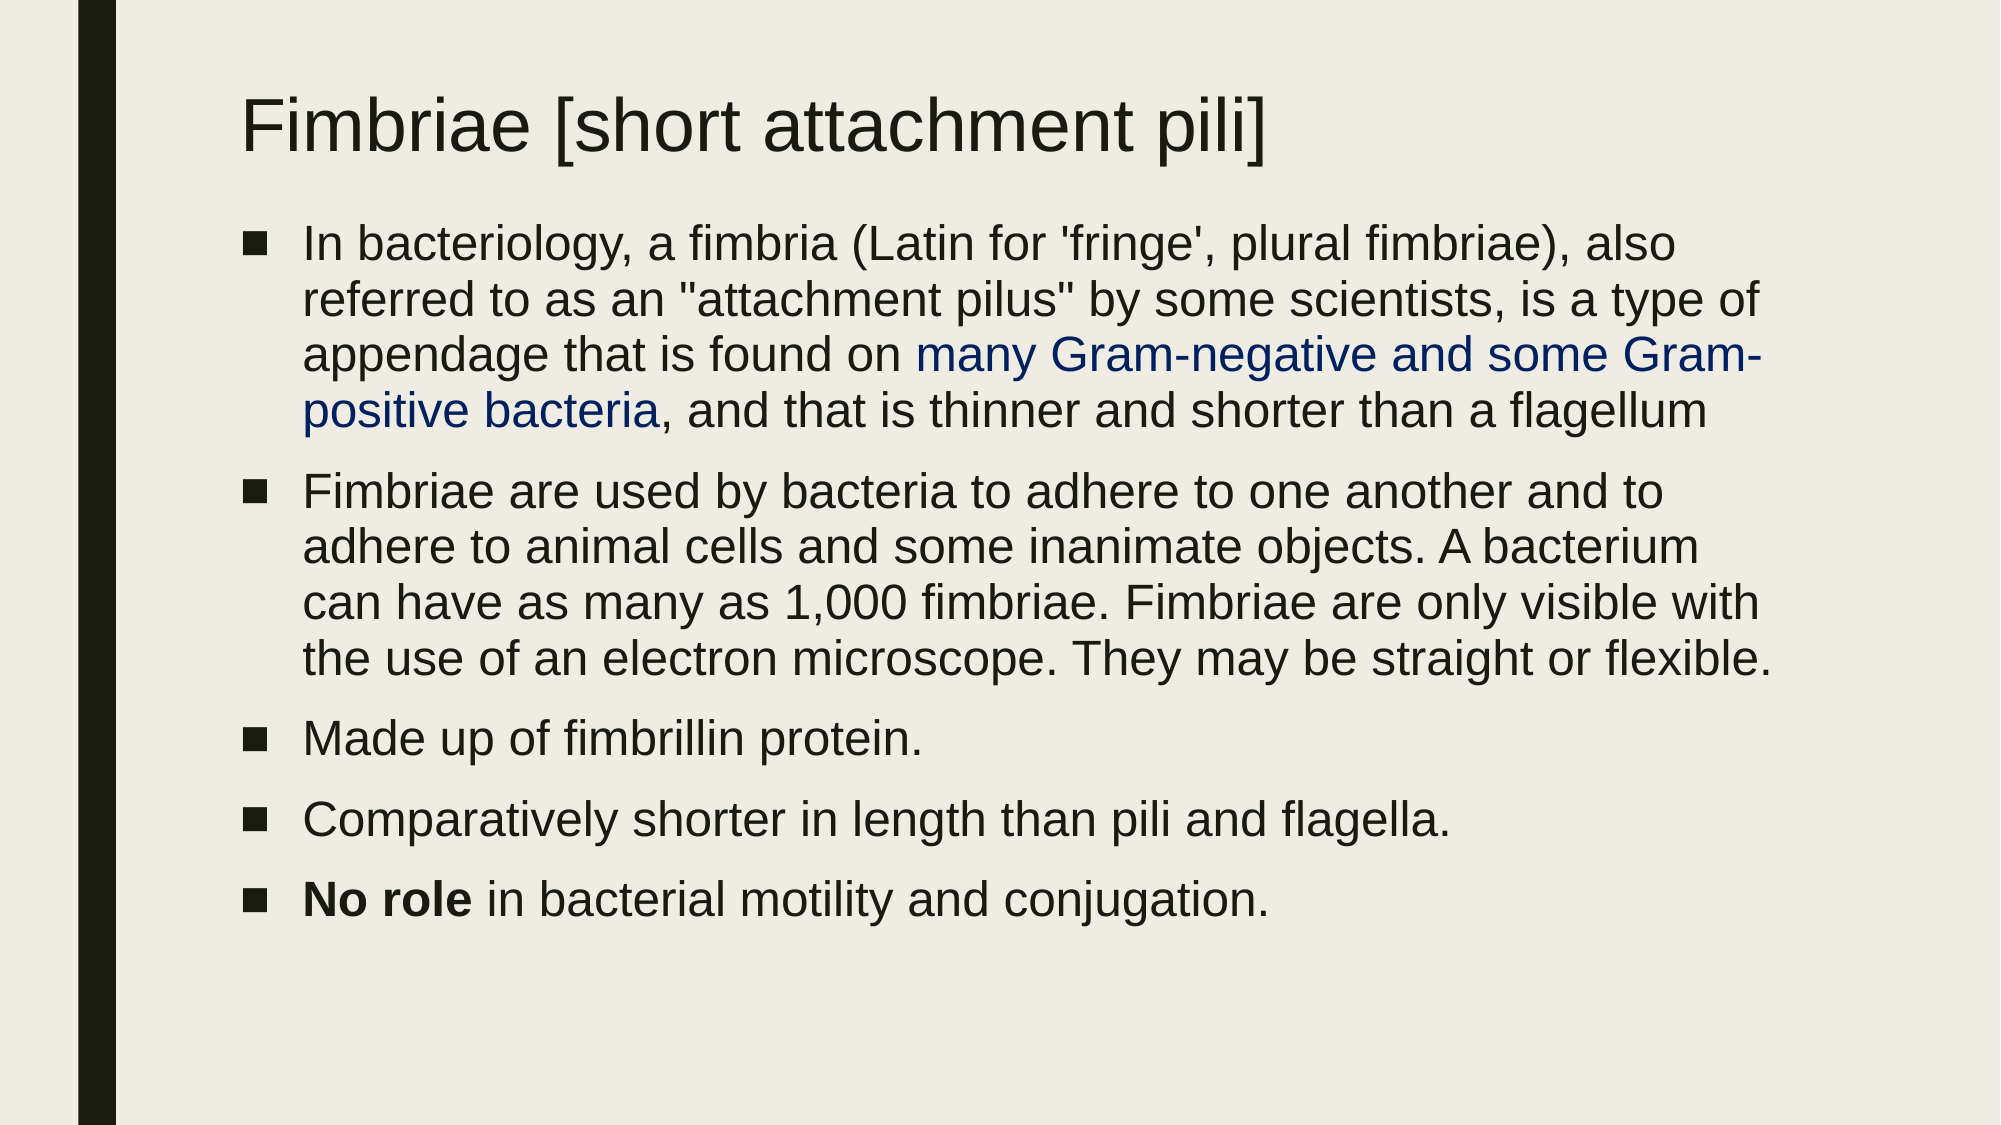

# Fimbriae [short attachment pili]
In bacteriology, a fimbria (Latin for 'fringe', plural fimbriae), also referred to as an "attachment pilus" by some scientists, is a type of appendage that is found on many Gram-negative and some Gram-positive bacteria, and that is thinner and shorter than a flagellum
Fimbriae are used by bacteria to adhere to one another and to adhere to animal cells and some inanimate objects. A bacterium can have as many as 1,000 fimbriae. Fimbriae are only visible with the use of an electron microscope. They may be straight or flexible.
Made up of fimbrillin protein.
Comparatively shorter in length than pili and flagella.
No role in bacterial motility and conjugation.